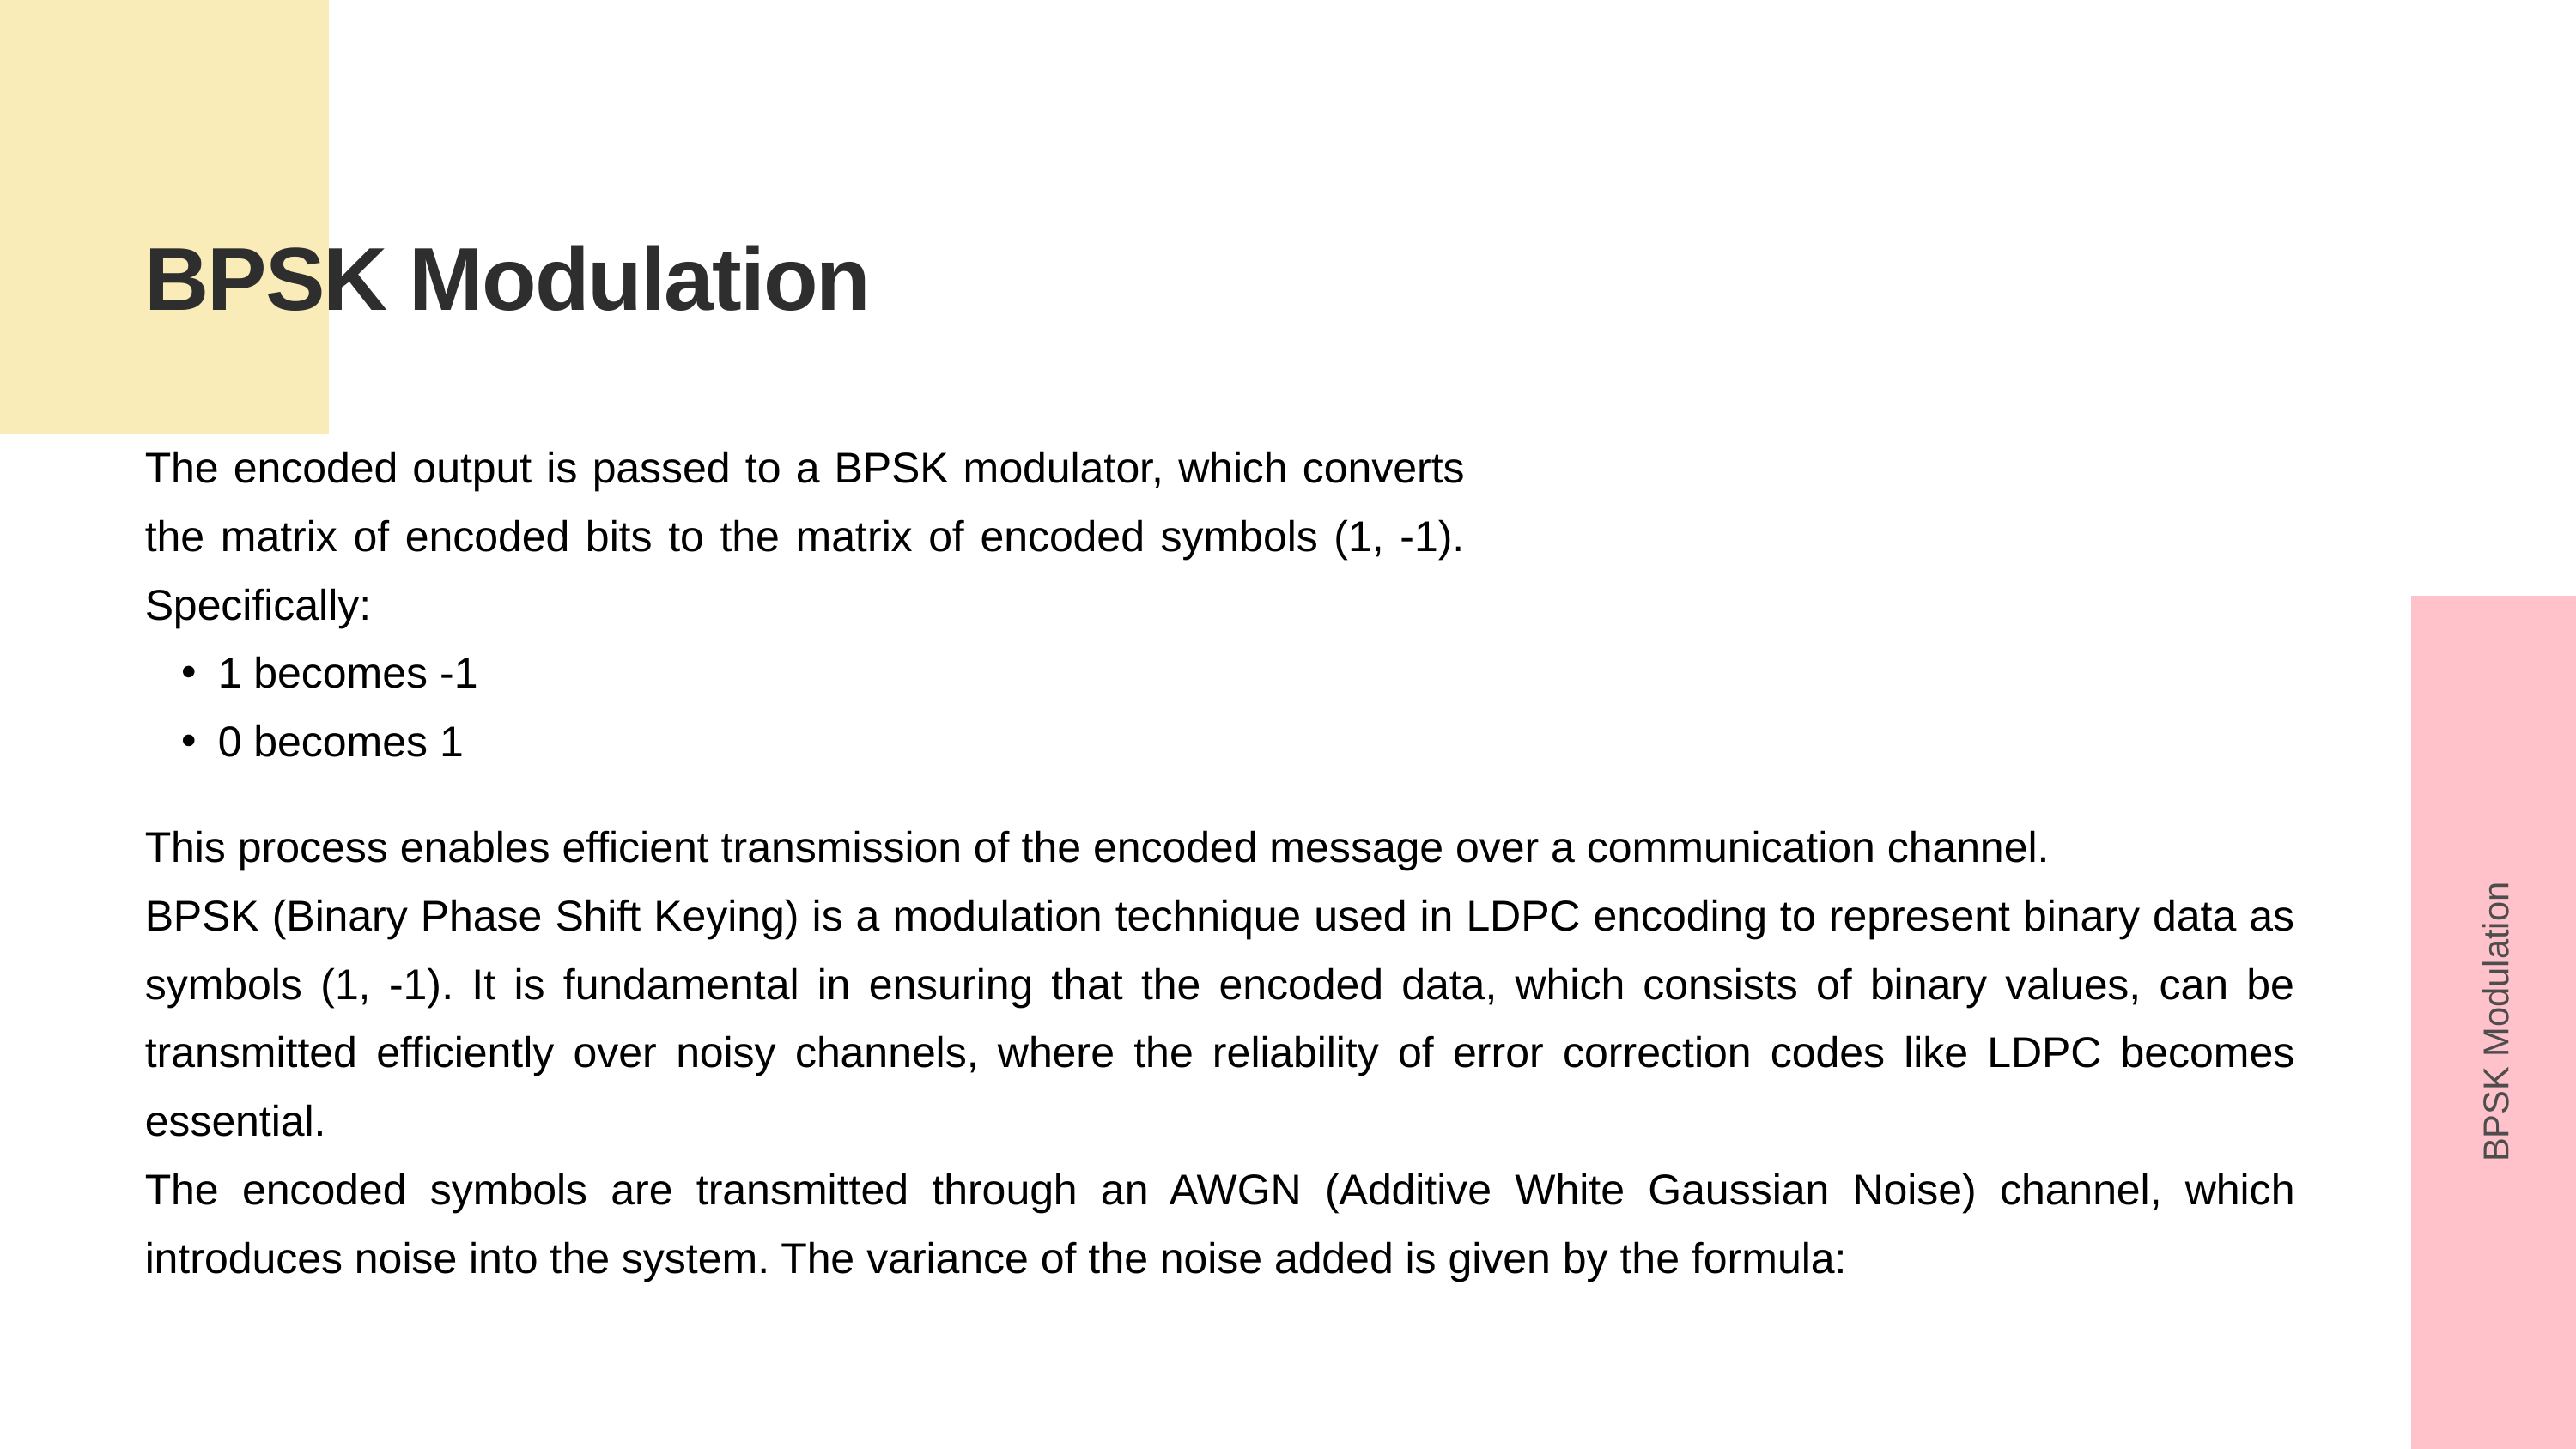

BPSK Modulation
The encoded output is passed to a BPSK modulator, which converts the matrix of encoded bits to the matrix of encoded symbols (1, -1). Specifically:
1 becomes -1
0 becomes 1

This process enables efficient transmission of the encoded message over a communication channel.
BPSK (Binary Phase Shift Keying) is a modulation technique used in LDPC encoding to represent binary data as symbols (1, -1). It is fundamental in ensuring that the encoded data, which consists of binary values, can be transmitted efficiently over noisy channels, where the reliability of error correction codes like LDPC becomes essential.
The encoded symbols are transmitted through an AWGN (Additive White Gaussian Noise) channel, which introduces noise into the system. The variance of the noise added is given by the formula:

BPSK Modulation